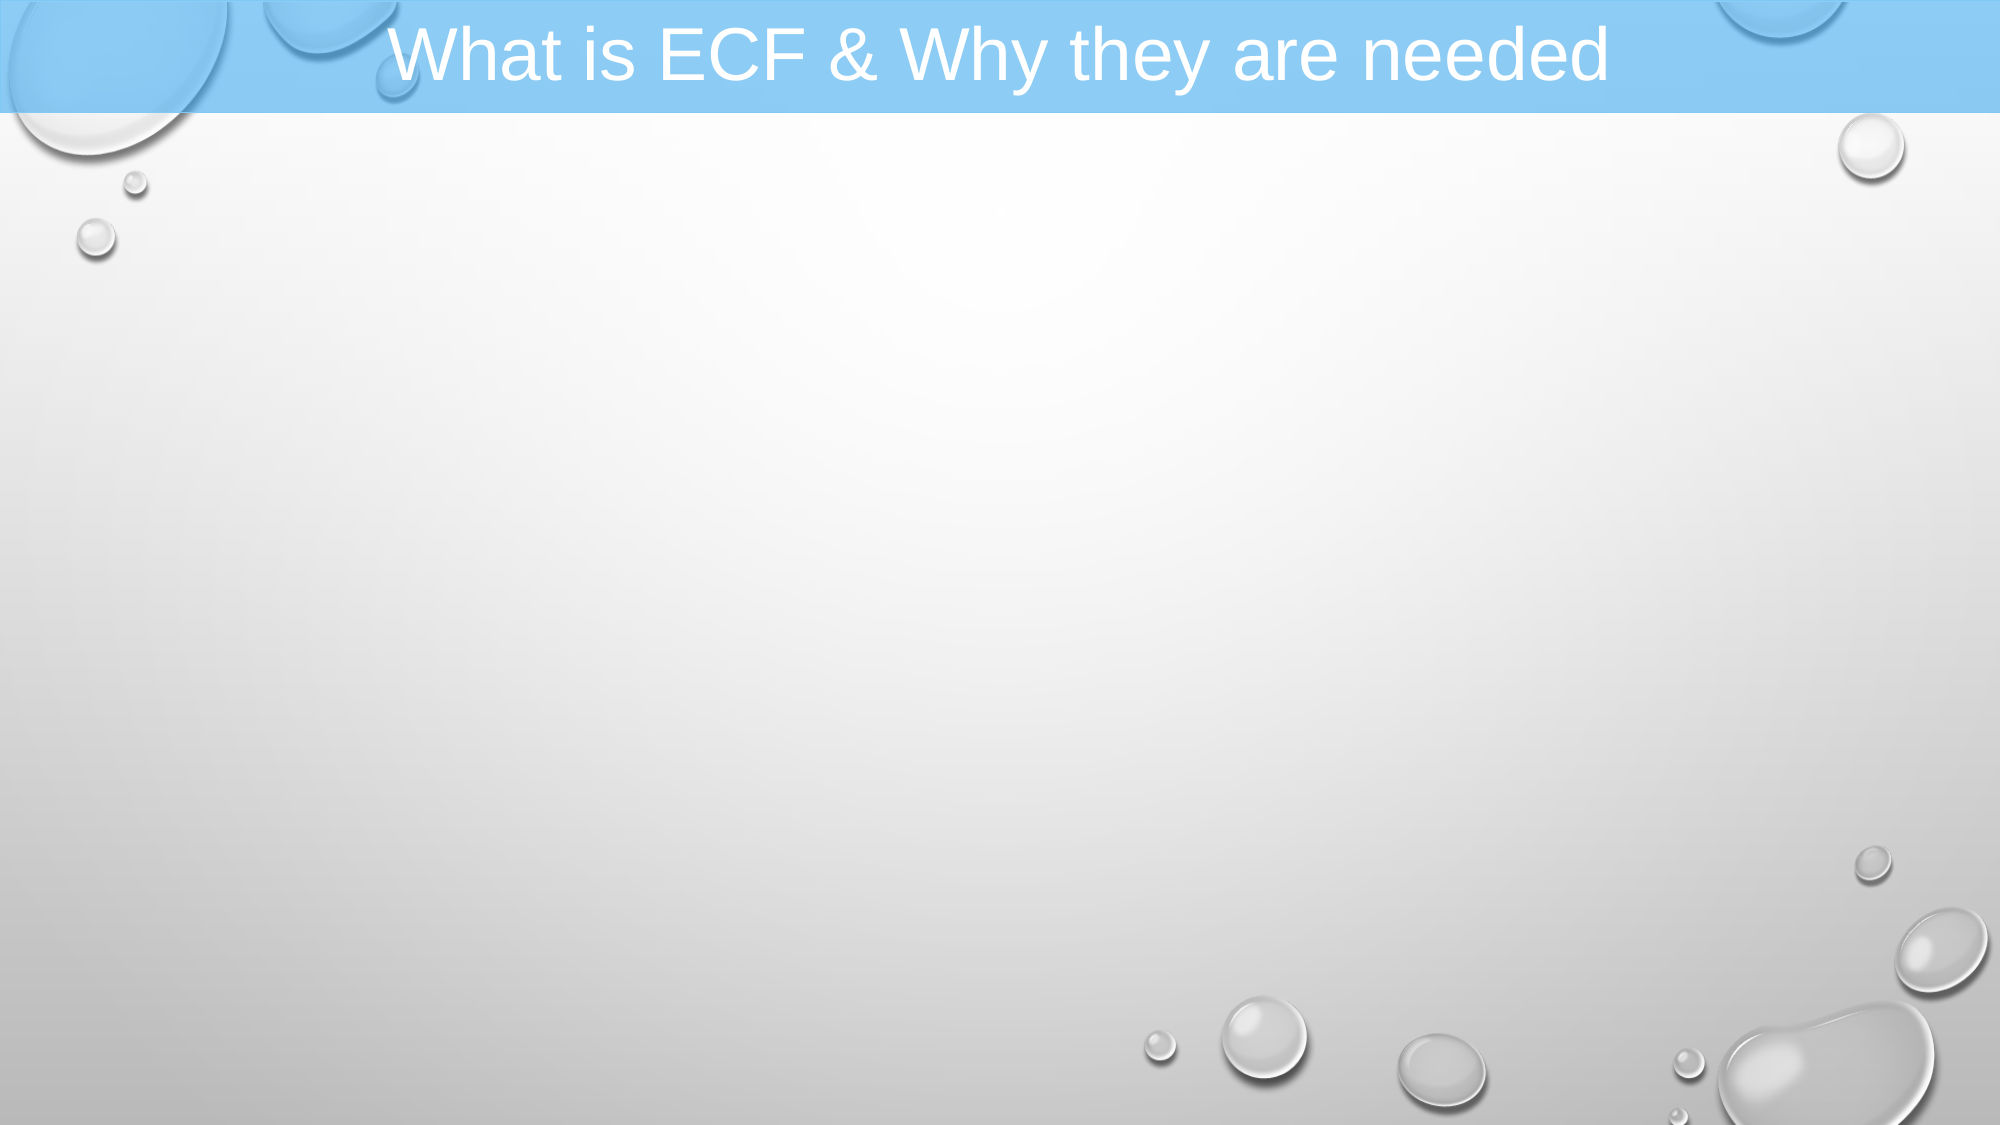

# What is ECF & Why they are needed